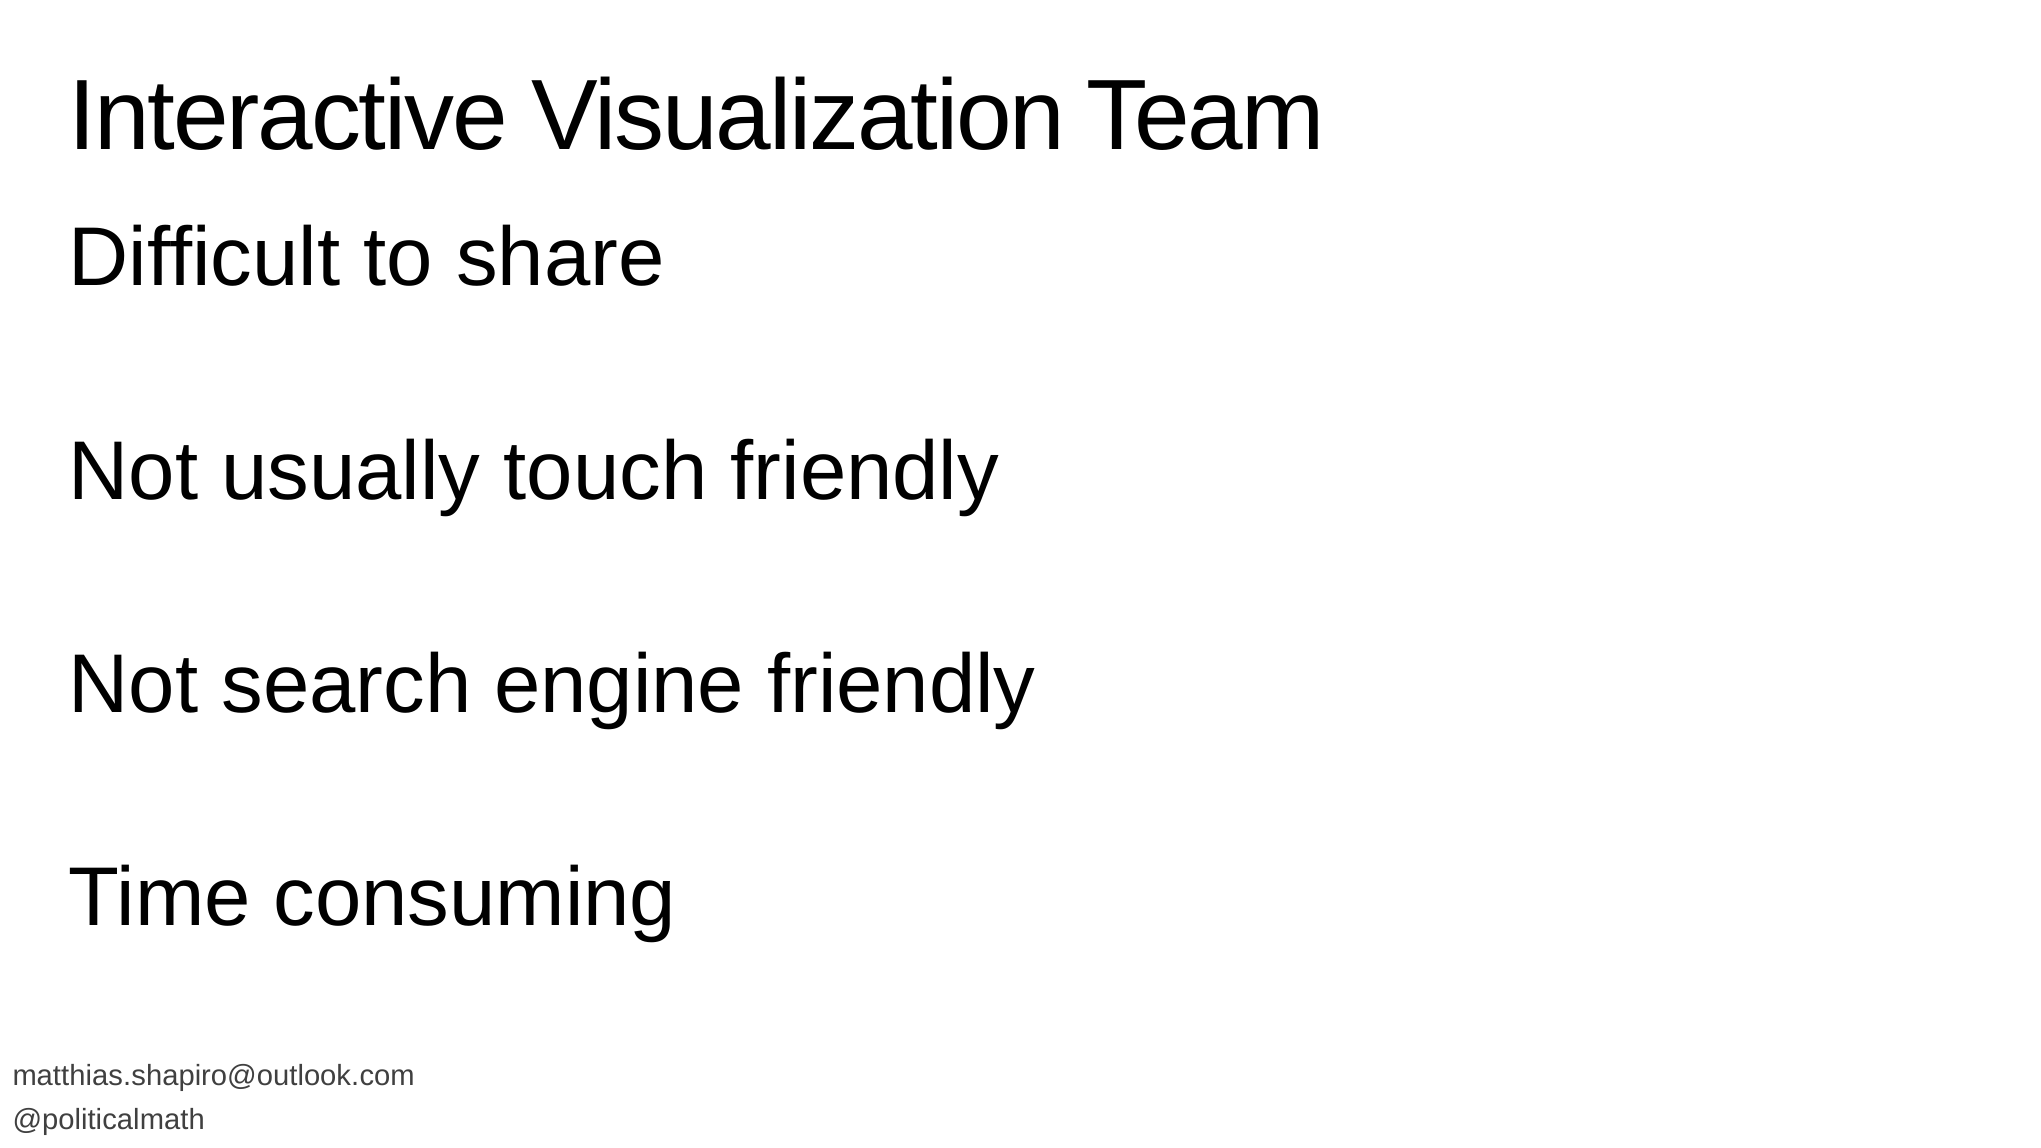

# Interactive Visualization Team
Difficult to share

Not usually touch friendly

Not search engine friendly

Time consuming